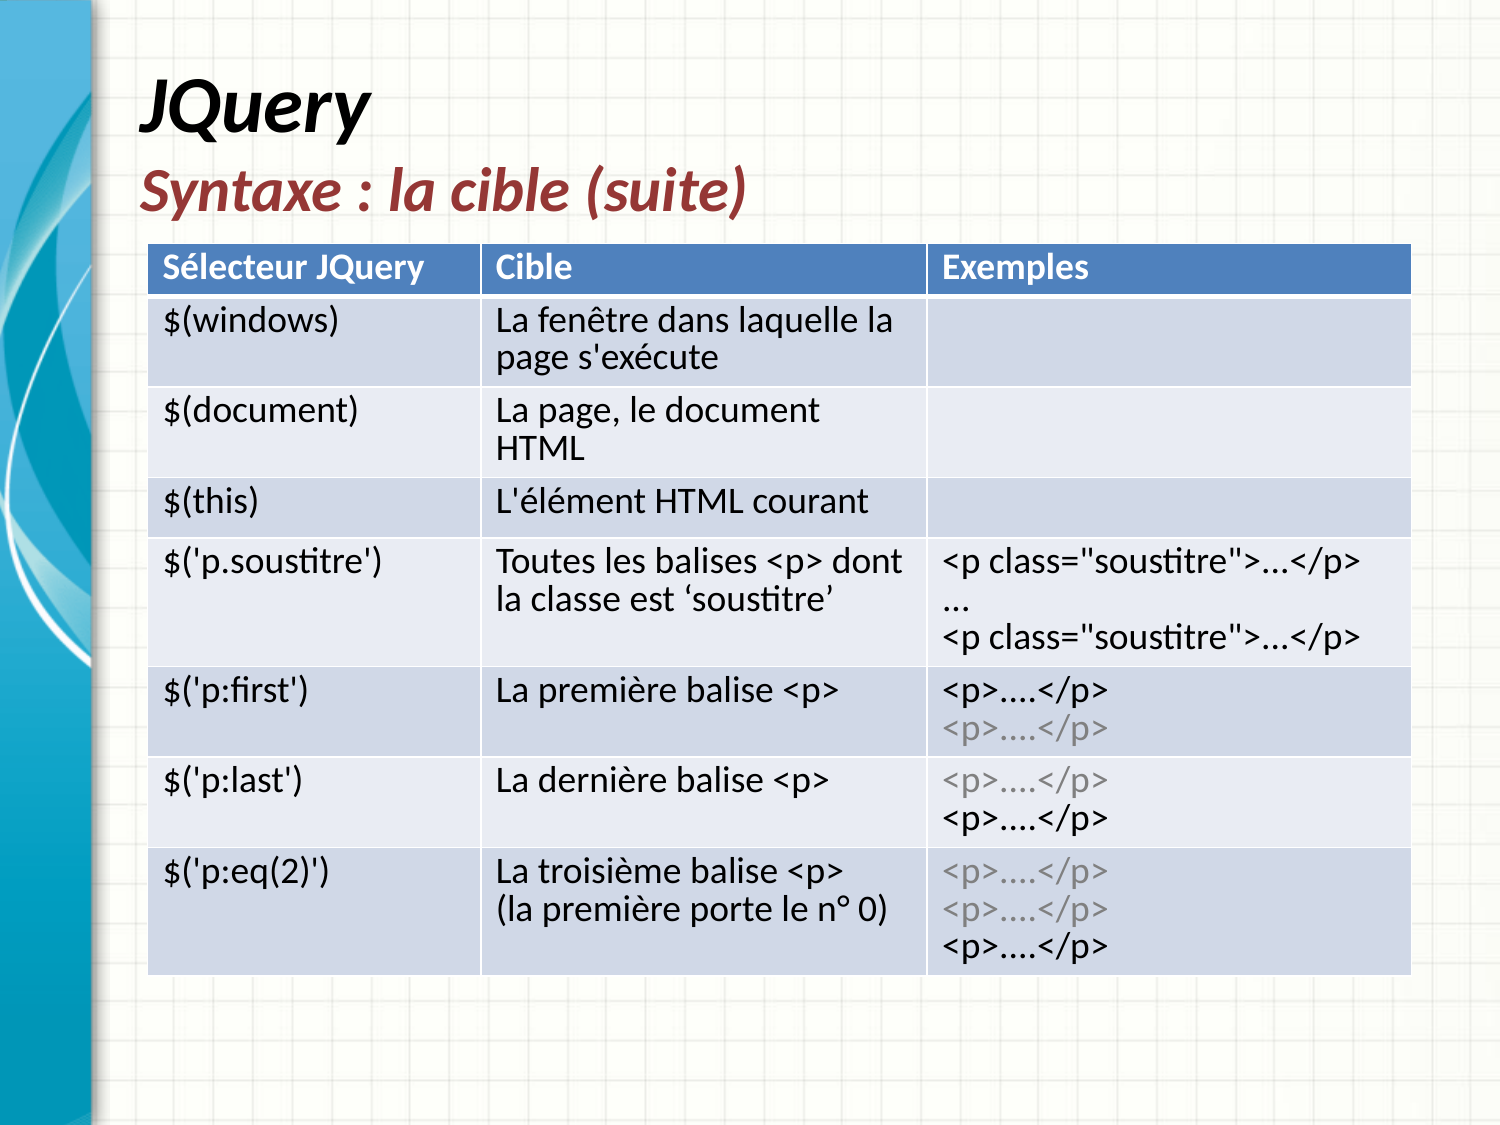

# JQuery Syntaxe : la cible (suite)
| Sélecteur JQuery | Cible | Exemples |
| --- | --- | --- |
| $(windows) | La fenêtre dans laquelle la page s'exécute |  |
| $(document) | La page, le document HTML |  |
| $(this) | L'élément HTML courant |  |
| $('p.soustitre') | Toutes les balises <p> dont la classe est ‘soustitre’ | <p class="soustitre">...</p> ... <p class="soustitre">...</p> |
| $('p:first') | La première balise <p> | <p>....</p> <p>....</p> |
| $('p:last') | La dernière balise <p> | <p>....</p> <p>....</p> |
| $('p:eq(2)') | La troisième balise <p> (la première porte le n° 0) | <p>....</p> <p>....</p> <p>....</p> |